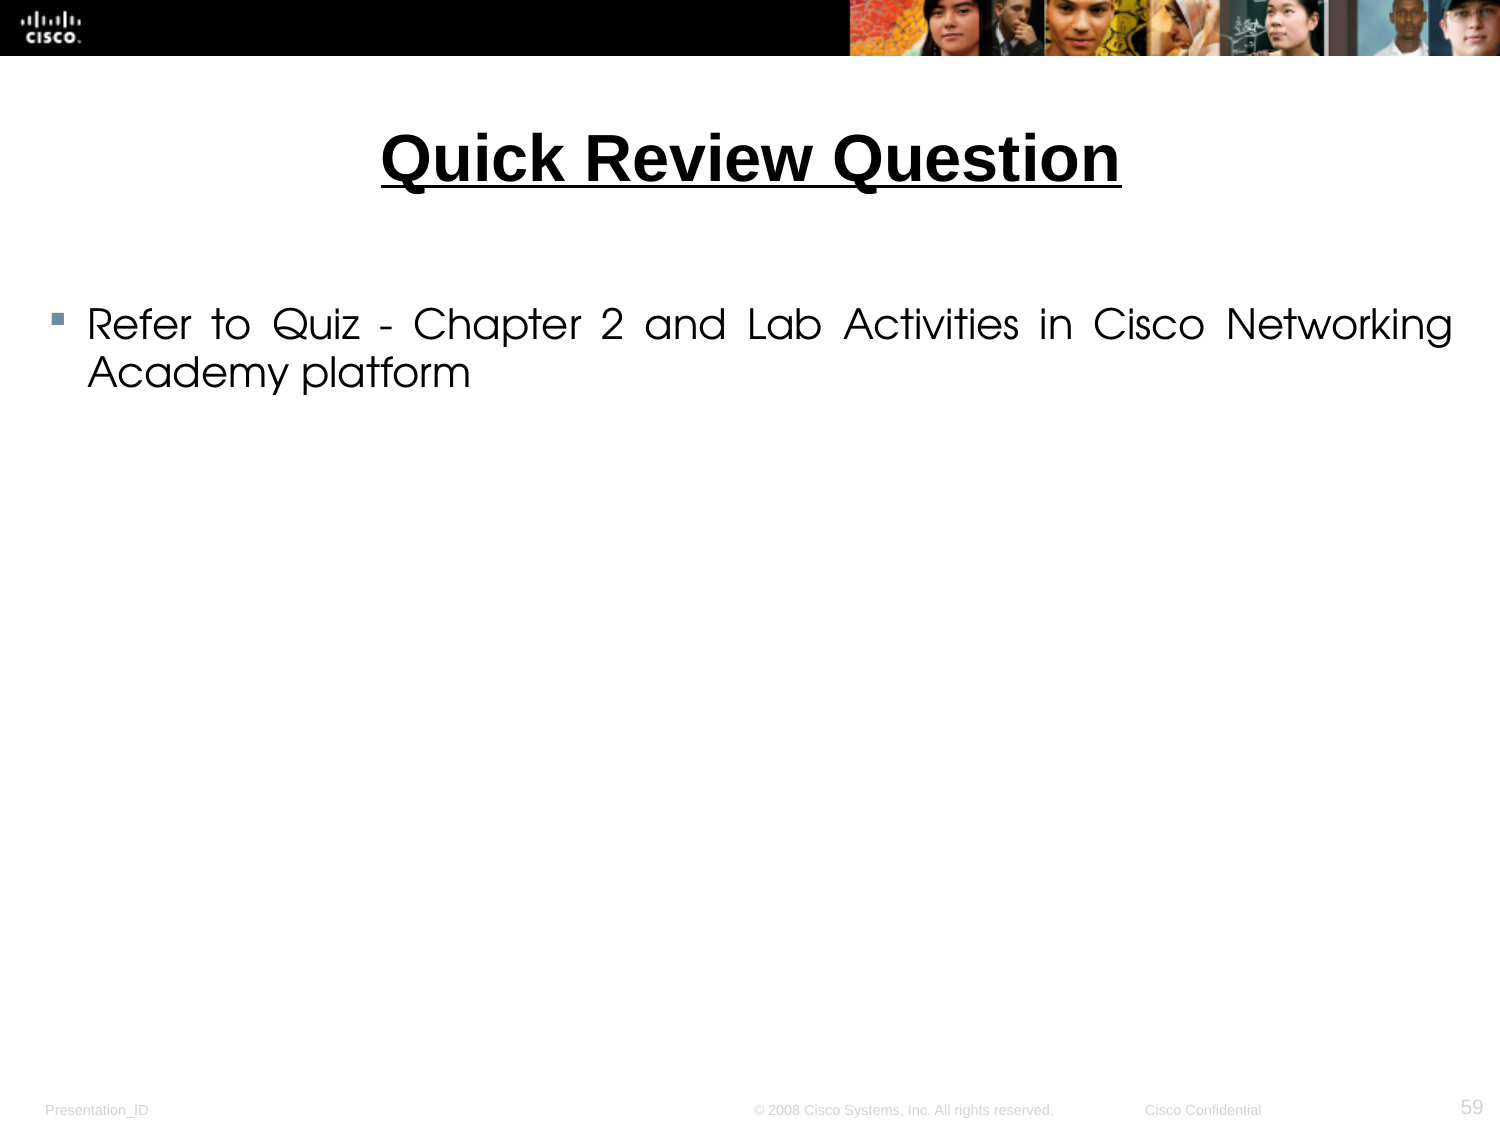

# Quick Review Question
Refer to Quiz - Chapter 2 and Lab Activities in Cisco Networking Academy platform